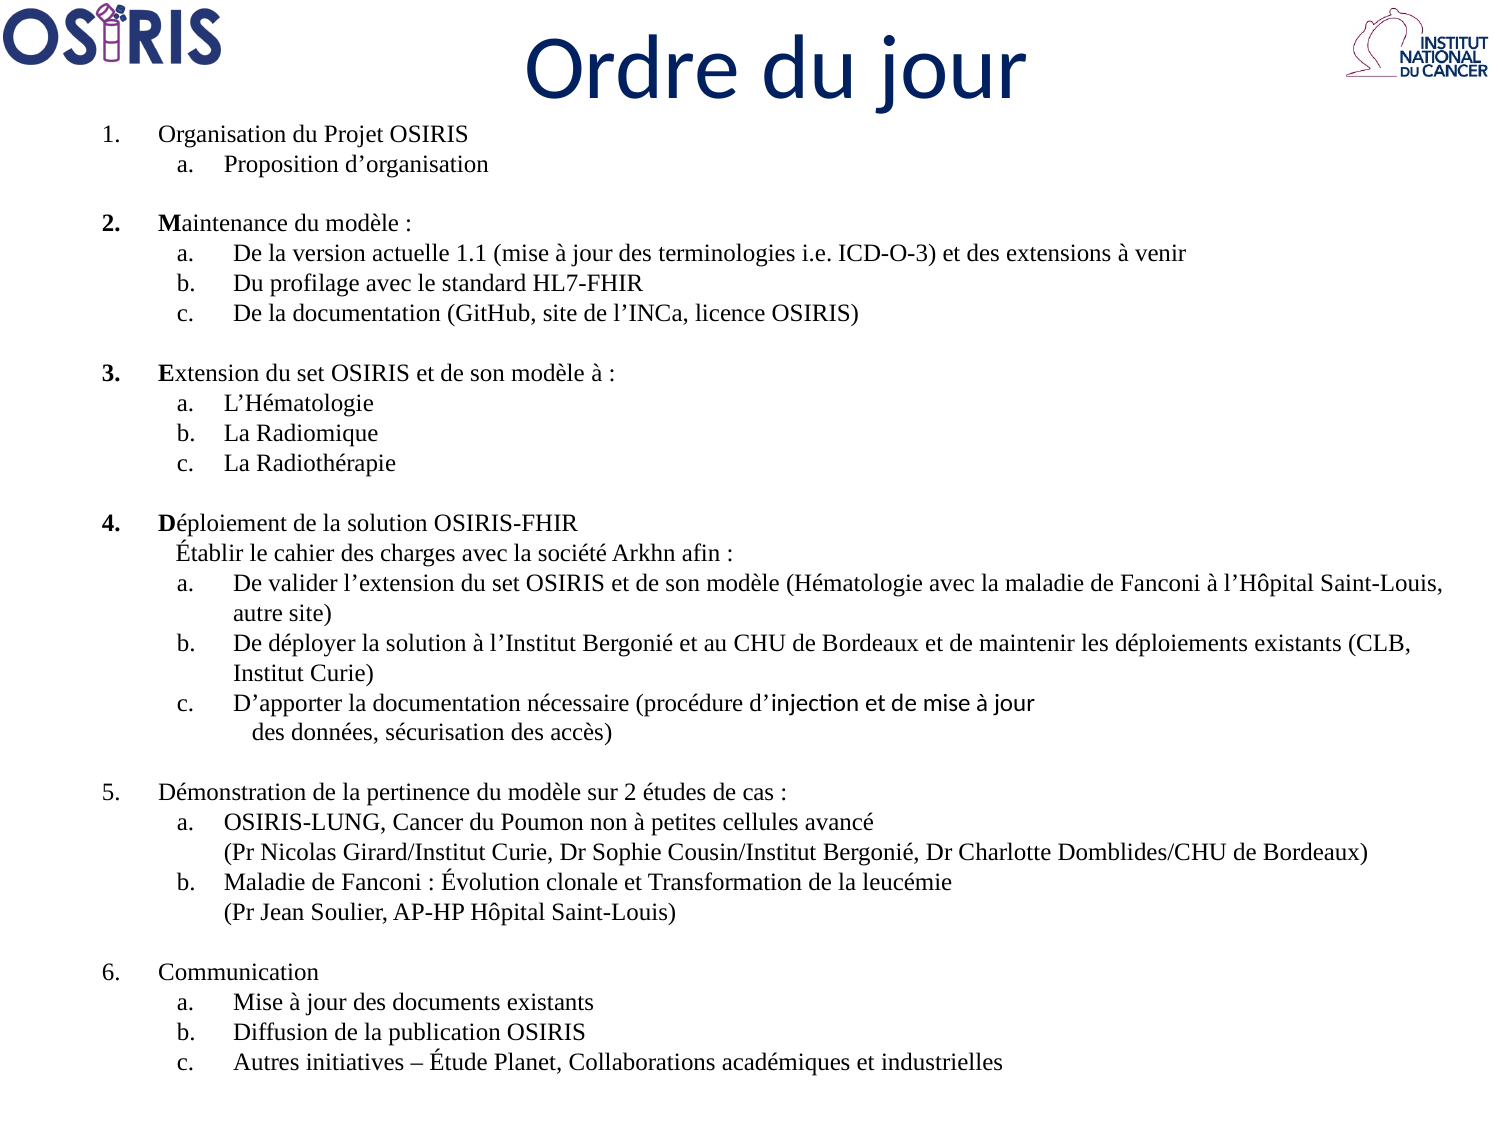

Ordre du jour

Organisation du Projet OSIRIS
Proposition d’organisation

Maintenance du modèle :
De la version actuelle 1.1 (mise à jour des terminologies i.e. ICD-O-3) et des extensions à venir
Du profilage avec le standard HL7-FHIR
De la documentation (GitHub, site de l’INCa, licence OSIRIS)

Extension du set OSIRIS et de son modèle à :
L’Hématologie
La Radiomique
La Radiothérapie

Déploiement de la solution OSIRIS-FHIR
Établir le cahier des charges avec la société Arkhn afin :
De valider l’extension du set OSIRIS et de son modèle (Hématologie avec la maladie de Fanconi à l’Hôpital Saint-Louis, autre site)
De déployer la solution à l’Institut Bergonié et au CHU de Bordeaux et de maintenir les déploiements existants (CLB, Institut Curie)
D’apporter la documentation nécessaire (procédure d’injection et de mise à jour
des données, sécurisation des accès)

Démonstration de la pertinence du modèle sur 2 études de cas :
OSIRIS-LUNG, Cancer du Poumon non à petites cellules avancé
(Pr Nicolas Girard/Institut Curie, Dr Sophie Cousin/Institut Bergonié, Dr Charlotte Domblides/CHU de Bordeaux)
Maladie de Fanconi : Évolution clonale et Transformation de la leucémie
(Pr Jean Soulier, AP-HP Hôpital Saint-Louis)

Communication
Mise à jour des documents existants
Diffusion de la publication OSIRIS
Autres initiatives – Étude Planet, Collaborations académiques et industrielles